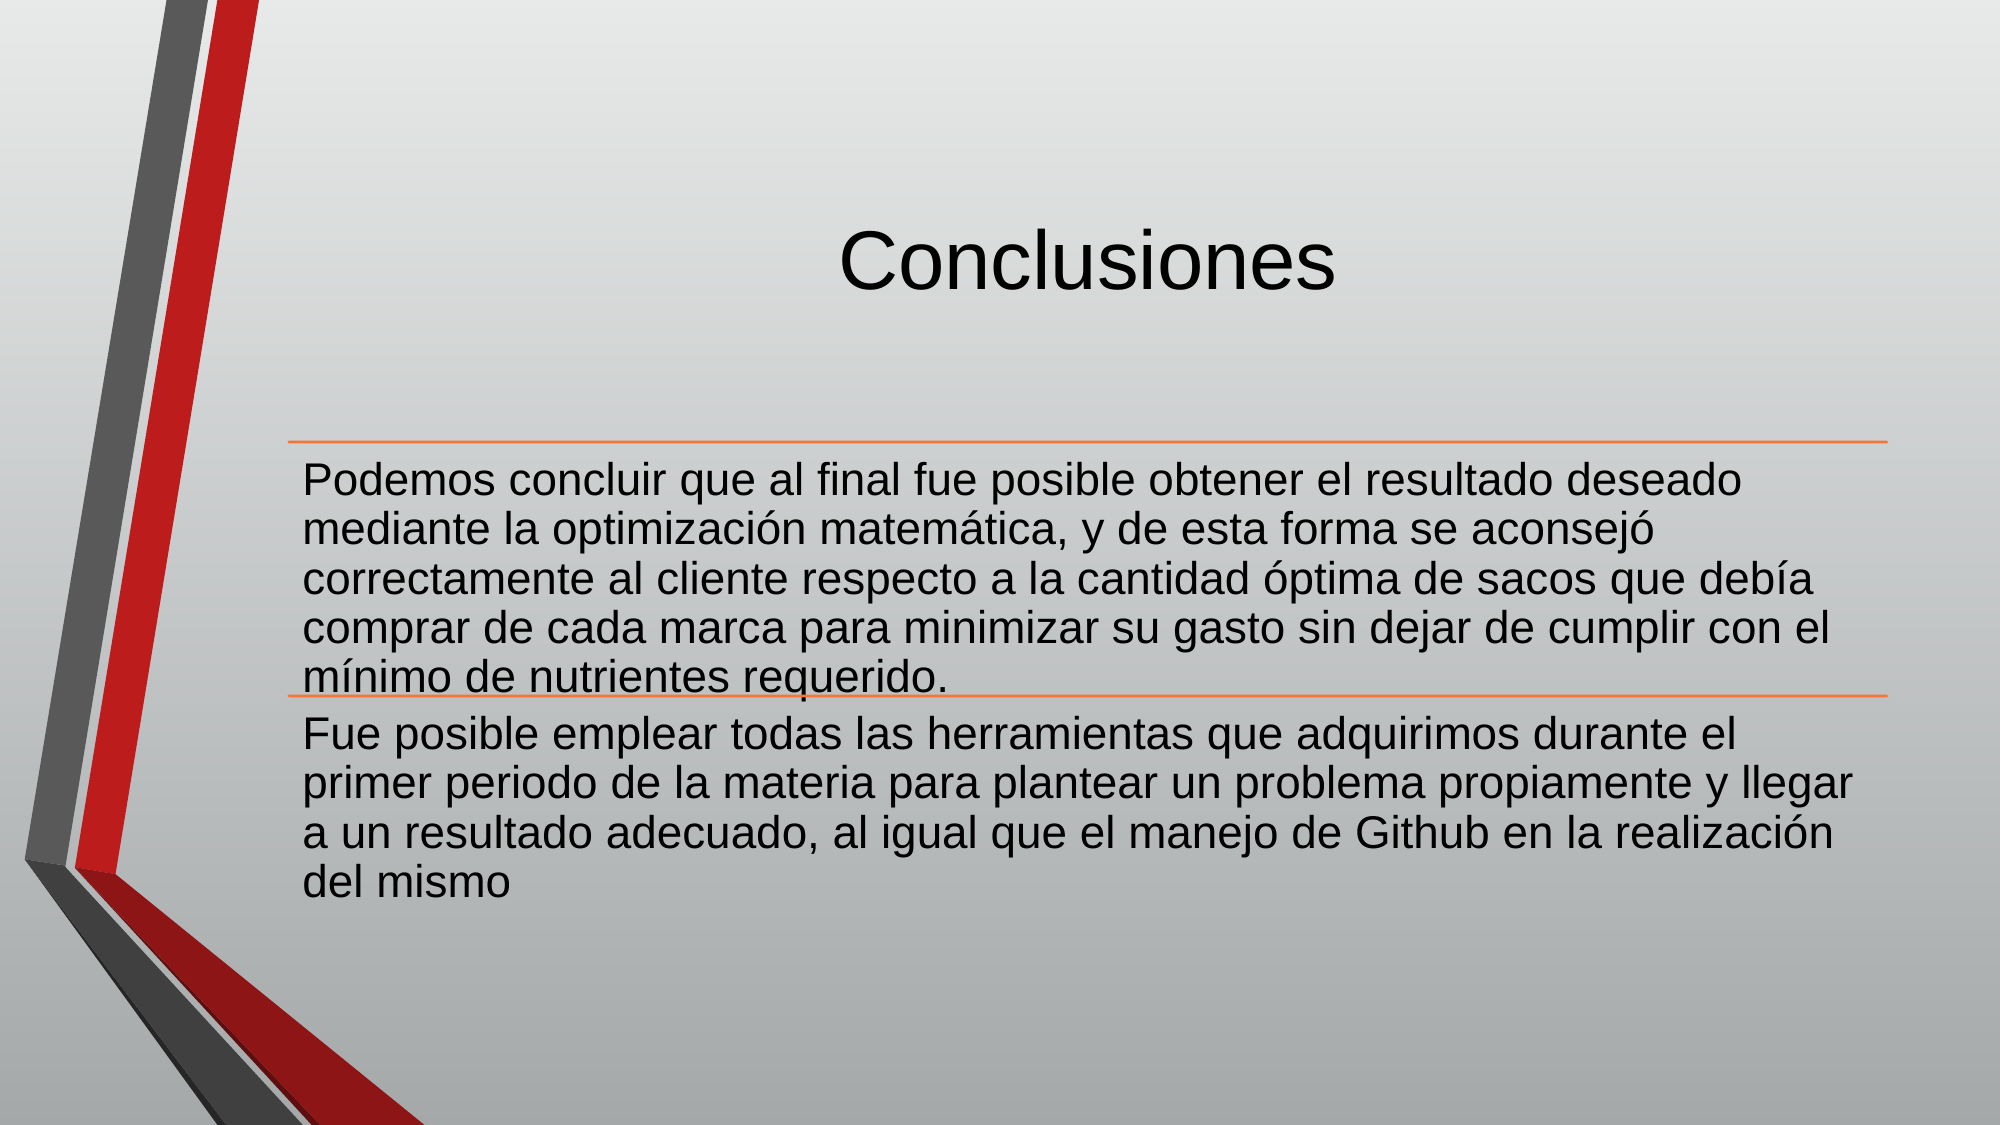

# Conclusiones
Podemos concluir que al final fue posible obtener el resultado deseado mediante la optimización matemática, y de esta forma se aconsejó correctamente al cliente respecto a la cantidad óptima de sacos que debía comprar de cada marca para minimizar su gasto sin dejar de cumplir con el mínimo de nutrientes requerido.
Fue posible emplear todas las herramientas que adquirimos durante el primer periodo de la materia para plantear un problema propiamente y llegar a un resultado adecuado, al igual que el manejo de Github en la realización del mismo